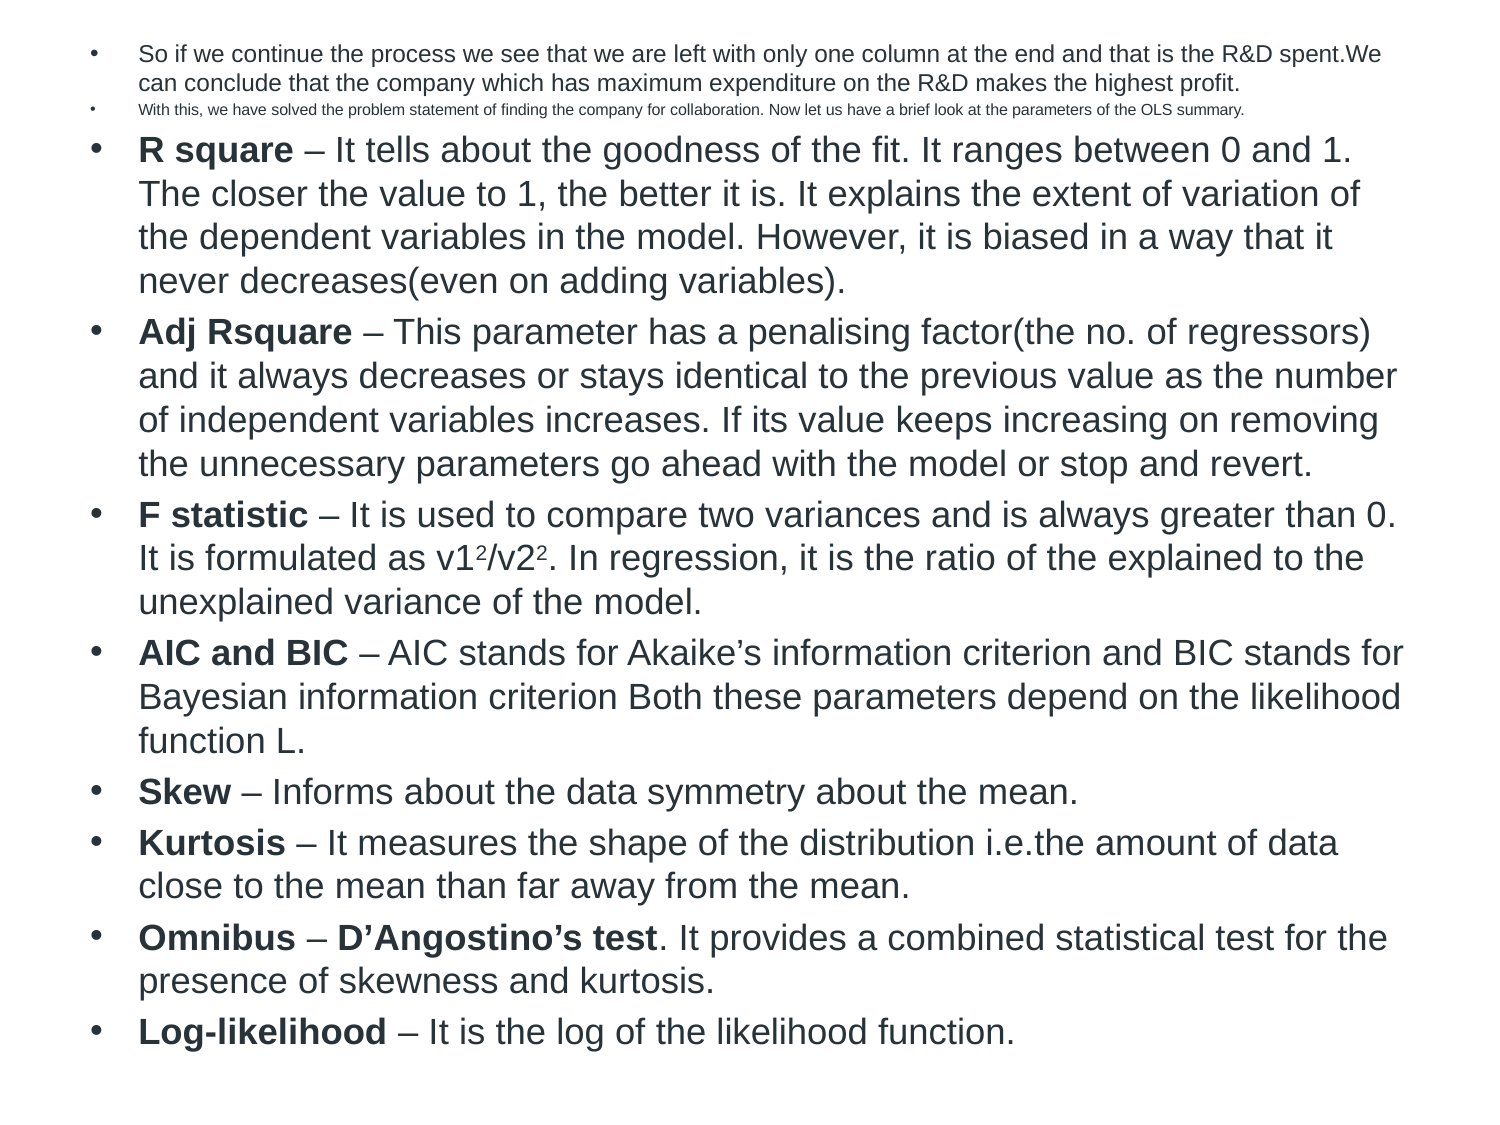

So if we continue the process we see that we are left with only one column at the end and that is the R&D spent.We can conclude that the company which has maximum expenditure on the R&D makes the highest profit.
With this, we have solved the problem statement of finding the company for collaboration. Now let us have a brief look at the parameters of the OLS summary.
R square – It tells about the goodness of the fit. It ranges between 0 and 1. The closer the value to 1, the better it is. It explains the extent of variation of the dependent variables in the model. However, it is biased in a way that it never decreases(even on adding variables).
Adj Rsquare – This parameter has a penalising factor(the no. of regressors) and it always decreases or stays identical to the previous value as the number of independent variables increases. If its value keeps increasing on removing the unnecessary parameters go ahead with the model or stop and revert.
F statistic – It is used to compare two variances and is always greater than 0. It is formulated as v12/v22. In regression, it is the ratio of the explained to the unexplained variance of the model.
AIC and BIC – AIC stands for Akaike’s information criterion and BIC stands for Bayesian information criterion Both these parameters depend on the likelihood function L.
Skew – Informs about the data symmetry about the mean.
Kurtosis – It measures the shape of the distribution i.e.the amount of data close to the mean than far away from the mean.
Omnibus – D’Angostino’s test. It provides a combined statistical test for the presence of skewness and kurtosis.
Log-likelihood – It is the log of the likelihood function.